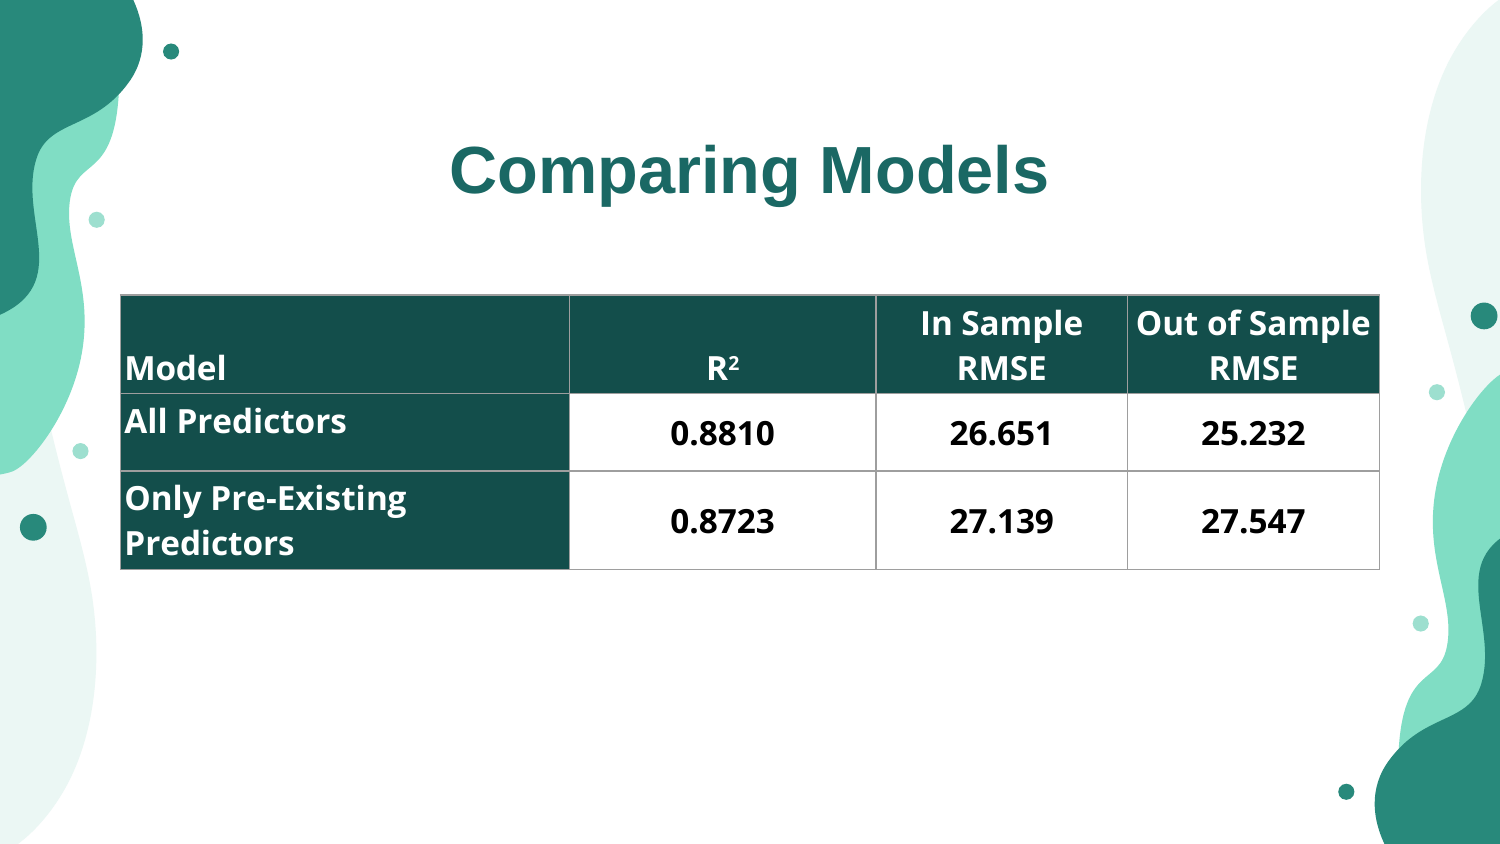

Comparing Models
| Model | R2 | In Sample RMSE | Out of Sample RMSE |
| --- | --- | --- | --- |
| All Predictors | 0.8810 | 26.651 | 25.232 |
| Only Pre-Existing Predictors | 0.8723 | 27.139 | 27.547 |